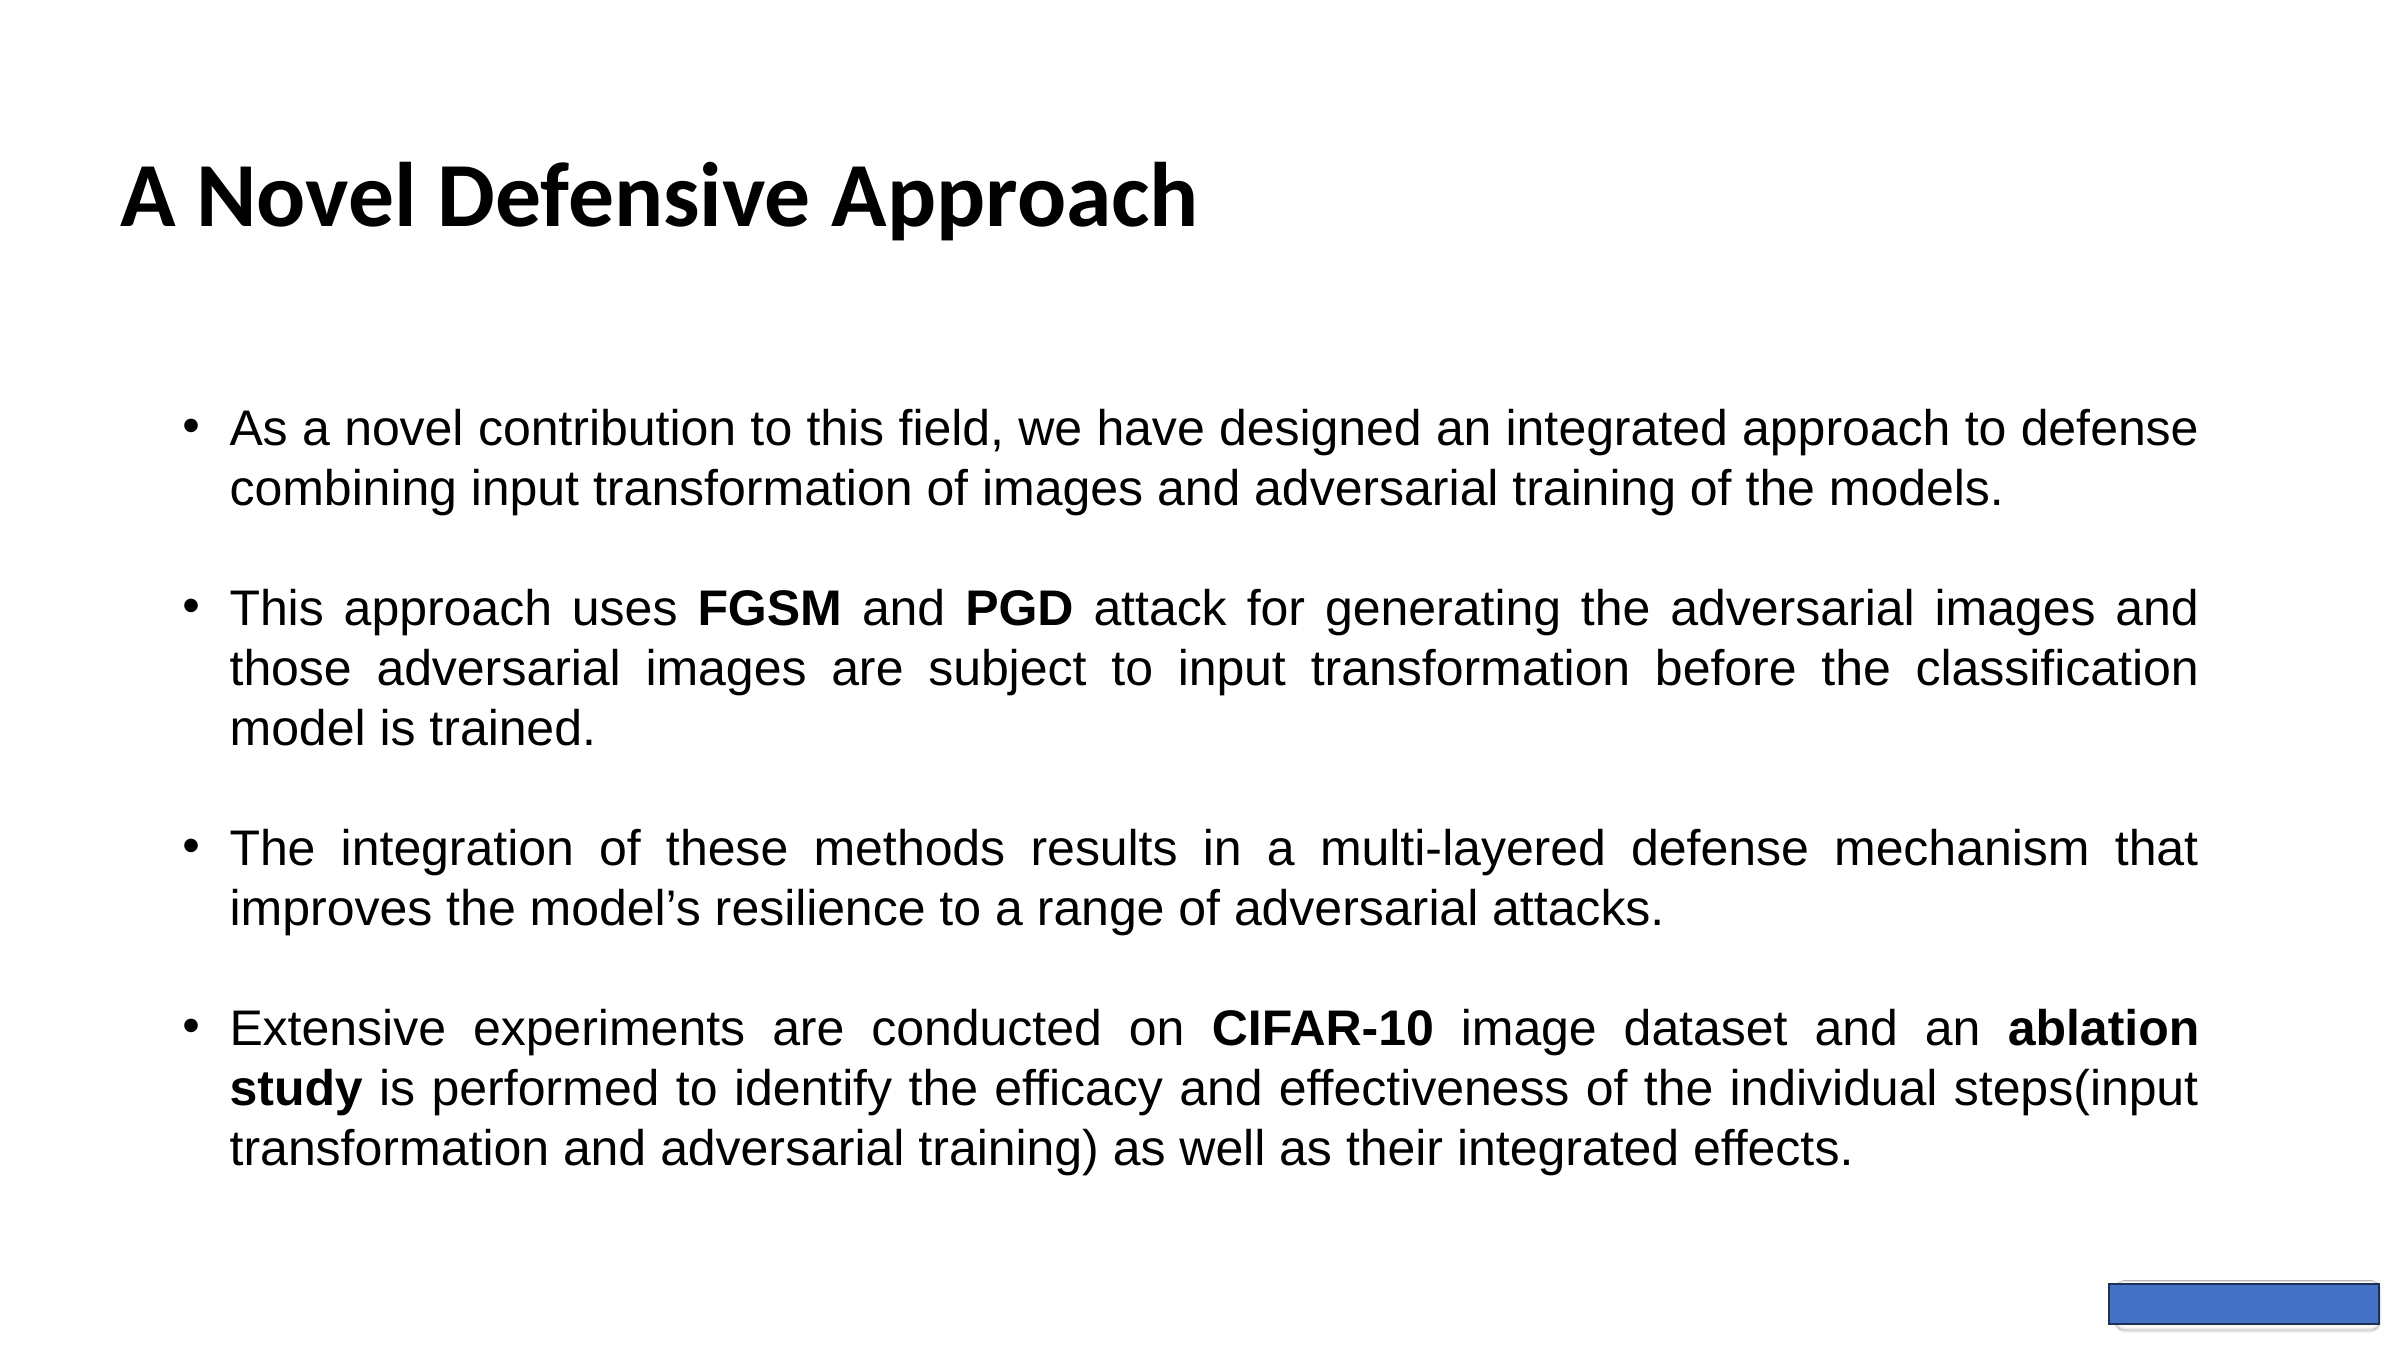

A Novel Defensive Approach
As a novel contribution to this field, we have designed an integrated approach to defense combining input transformation of images and adversarial training of the models.

This approach uses FGSM and PGD attack for generating the adversarial images and those adversarial images are subject to input transformation before the classification model is trained.

The integration of these methods results in a multi-layered defense mechanism that improves the model’s resilience to a range of adversarial attacks.

Extensive experiments are conducted on CIFAR-10 image dataset and an ablation study is performed to identify the efficacy and effectiveness of the individual steps(input transformation and adversarial training) as well as their integrated effects.